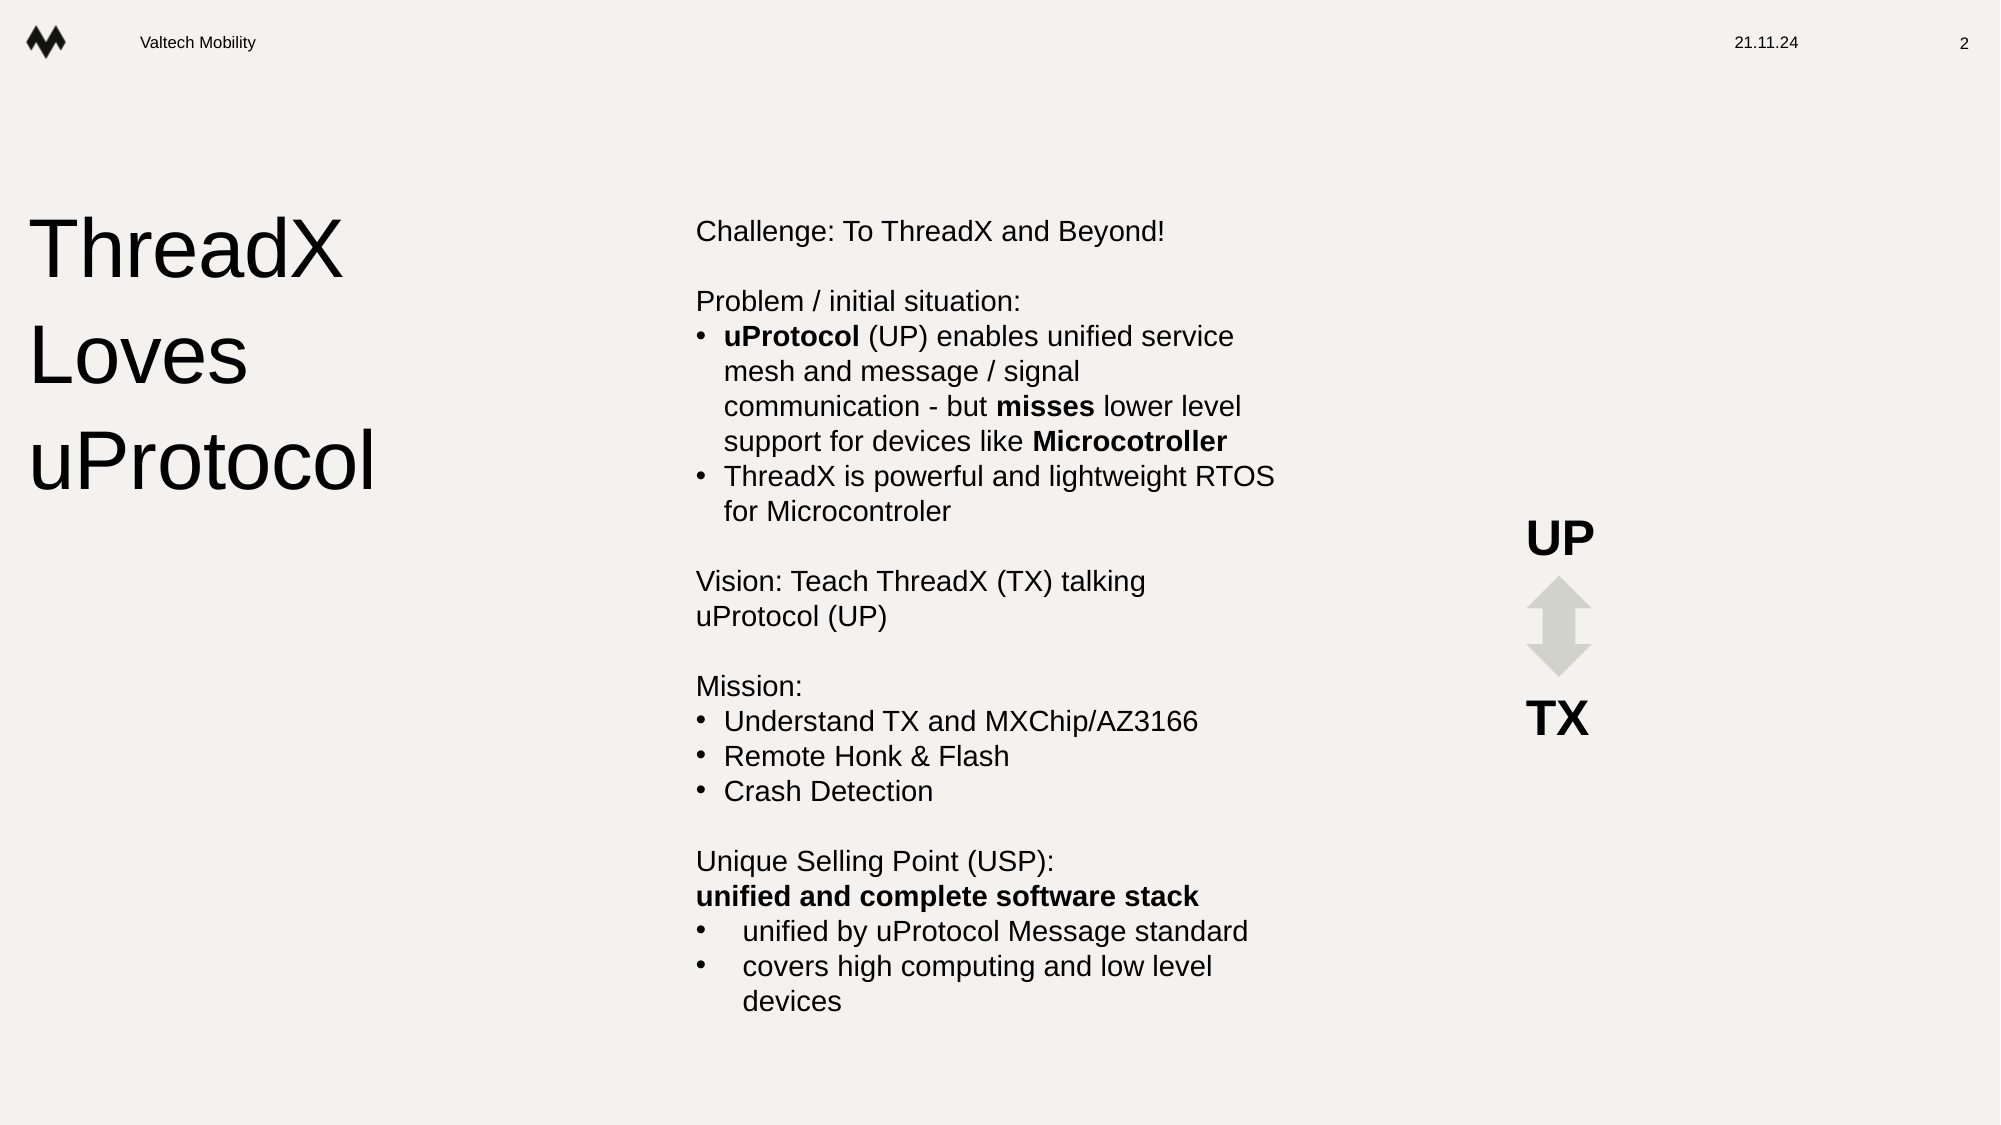

21.11.24
Valtech Mobility
#
2
ThreadX
Loves
uProtocol
Challenge: To ThreadX and Beyond!

Problem / initial situation:
uProtocol (UP) enables unified service mesh and message / signal communication - but misses lower level support for devices like Microcotroller
ThreadX is powerful and lightweight RTOS for Microcontroler

Vision: Teach ThreadX (TX) talking
uProtocol (UP)

Mission:
Understand TX and MXChip/AZ3166
Remote Honk & Flash
Crash Detection

Unique Selling Point (USP):
unified and complete software stack
unified by uProtocol Message standard
covers high computing and low level devices

UP

TX